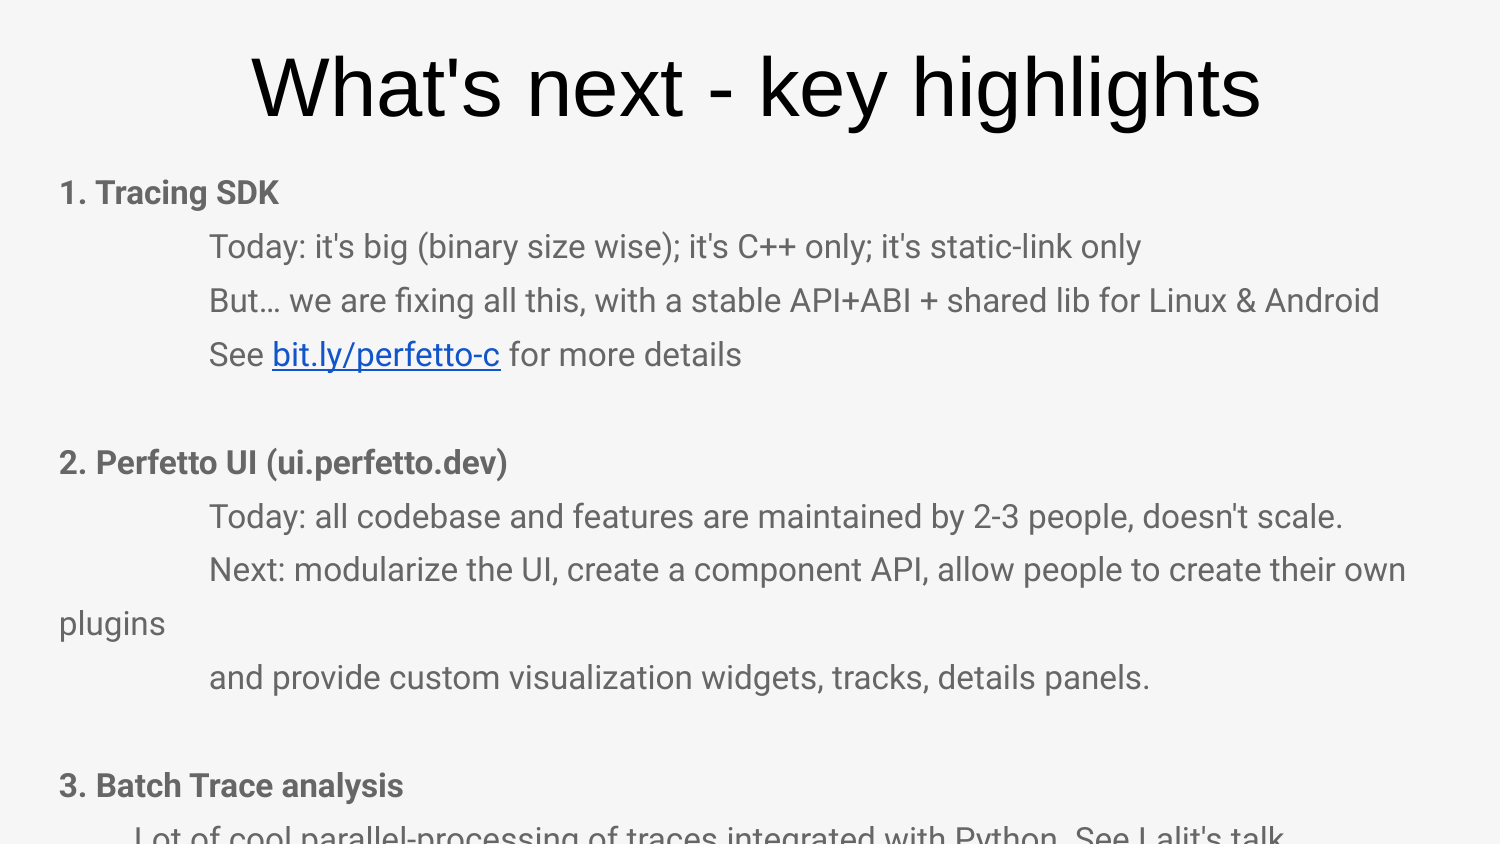

What's next - key highlights
1. Tracing SDK
	Today: it's big (binary size wise); it's C++ only; it's static-link only
	But… we are fixing all this, with a stable API+ABI + shared lib for Linux & Android
	See bit.ly/perfetto-c for more details

2. Perfetto UI (ui.perfetto.dev)
	Today: all codebase and features are maintained by 2-3 people, doesn't scale.
	Next: modularize the UI, create a component API, allow people to create their own plugins
	and provide custom visualization widgets, tracks, details panels.

3. Batch Trace analysis
Lot of cool parallel-processing of traces integrated with Python. See Lalit's talk.